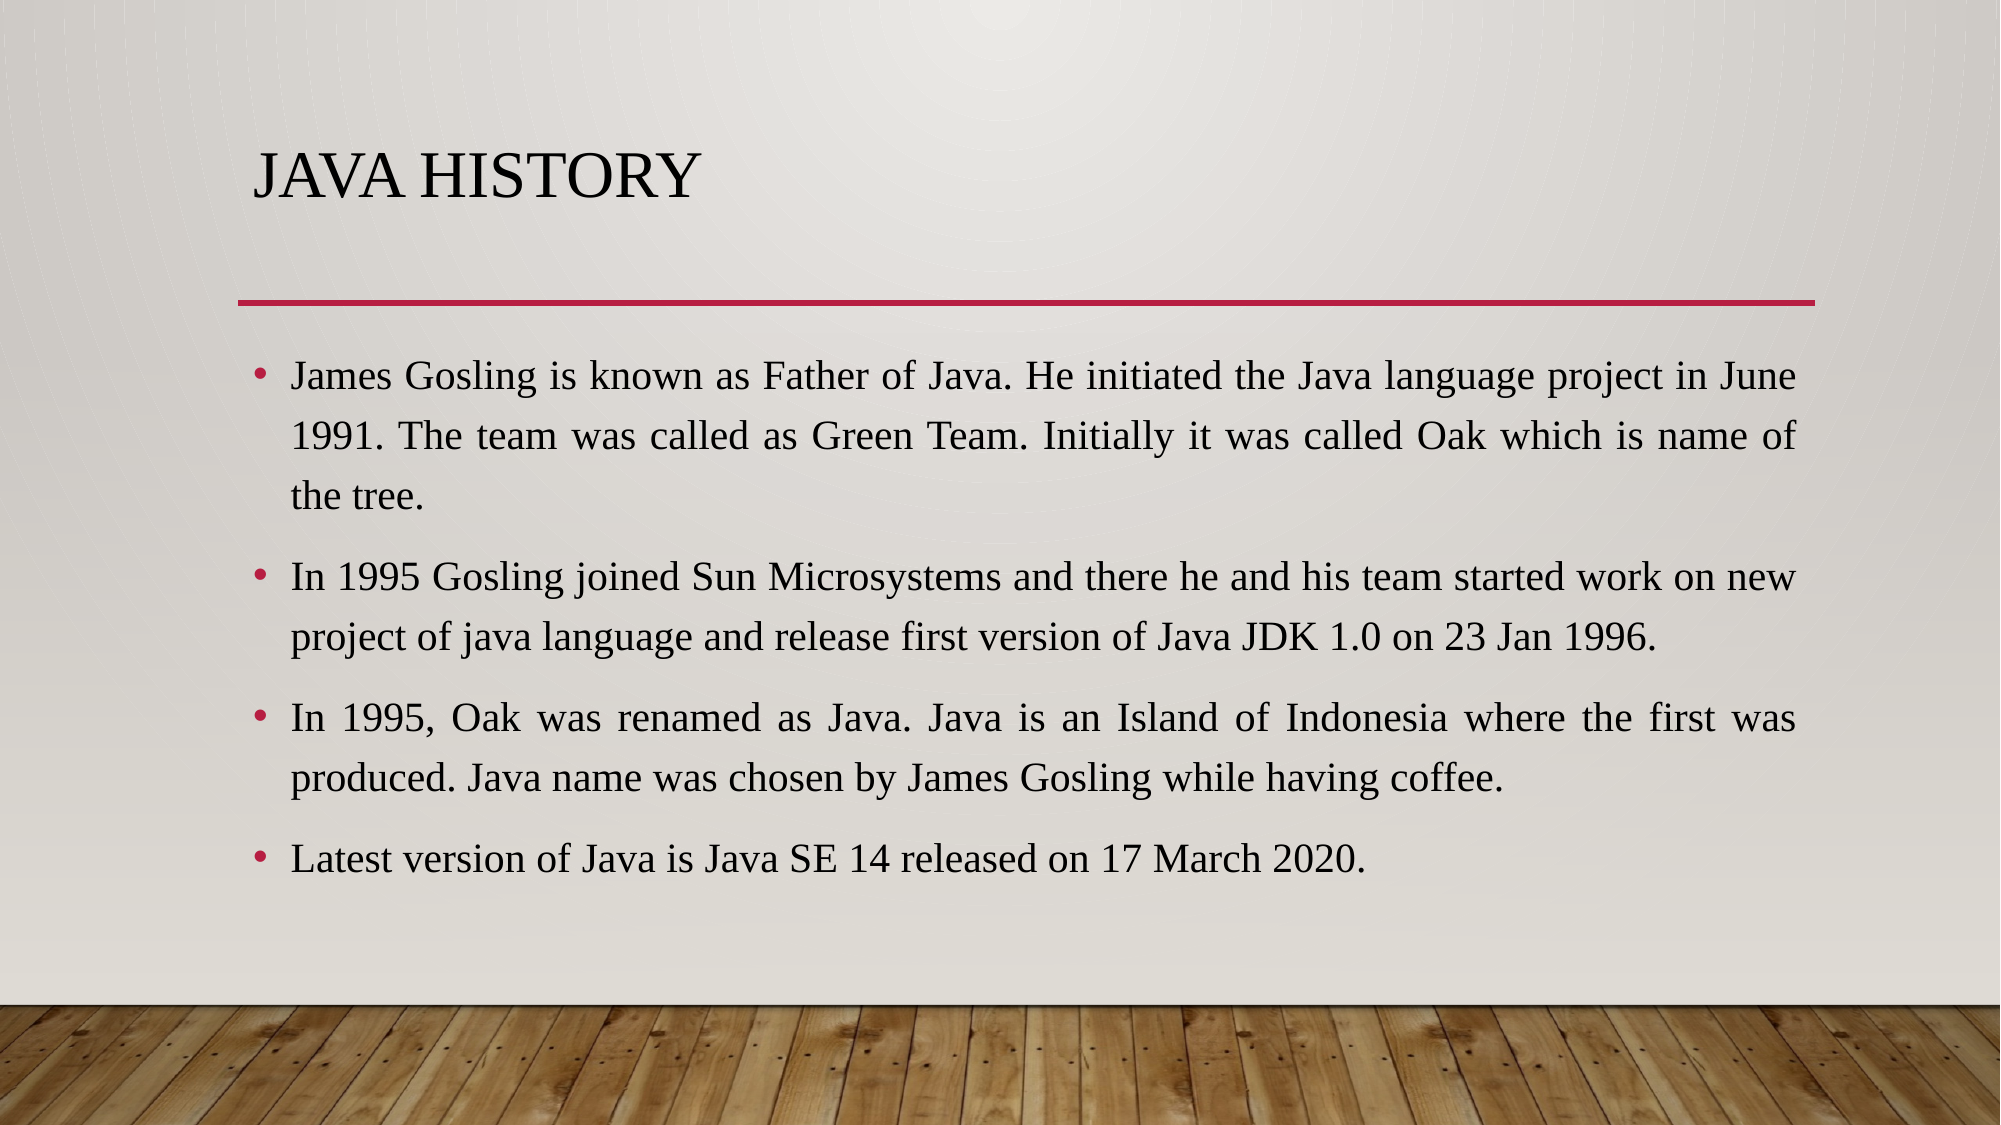

# Java history
James Gosling is known as Father of Java. He initiated the Java language project in June 1991. The team was called as Green Team. Initially it was called Oak which is name of the tree.
In 1995 Gosling joined Sun Microsystems and there he and his team started work on new project of java language and release first version of Java JDK 1.0 on 23 Jan 1996.
In 1995, Oak was renamed as Java. Java is an Island of Indonesia where the first was produced. Java name was chosen by James Gosling while having coffee.
Latest version of Java is Java SE 14 released on 17 March 2020.